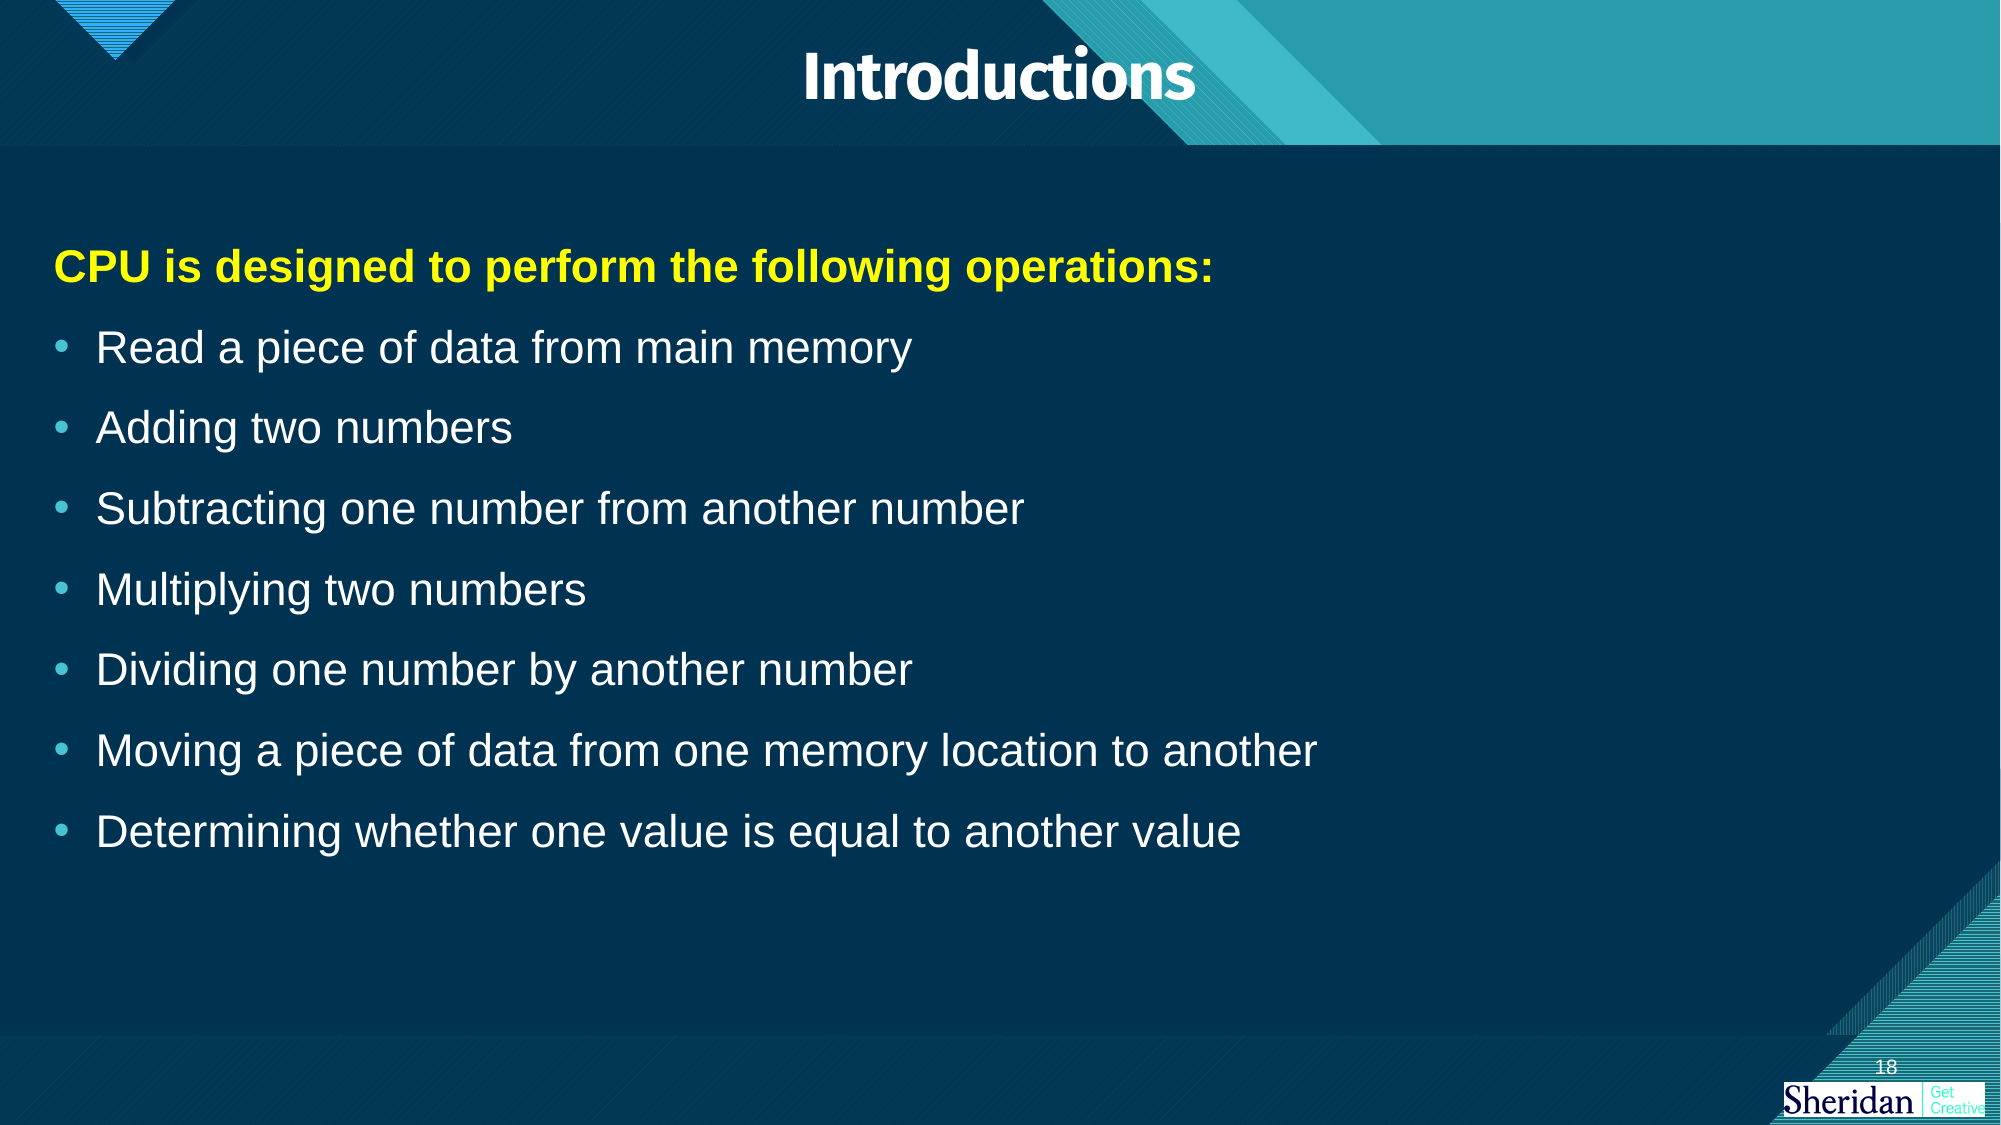

# Introductions

C P U is designed to perform the following operations:
Read a piece of data from main memory
Adding two numbers
Subtracting one number from another number
Multiplying two numbers
Dividing one number by another number
Moving a piece of data from one memory location to another
Determining whether one value is equal to another value

18